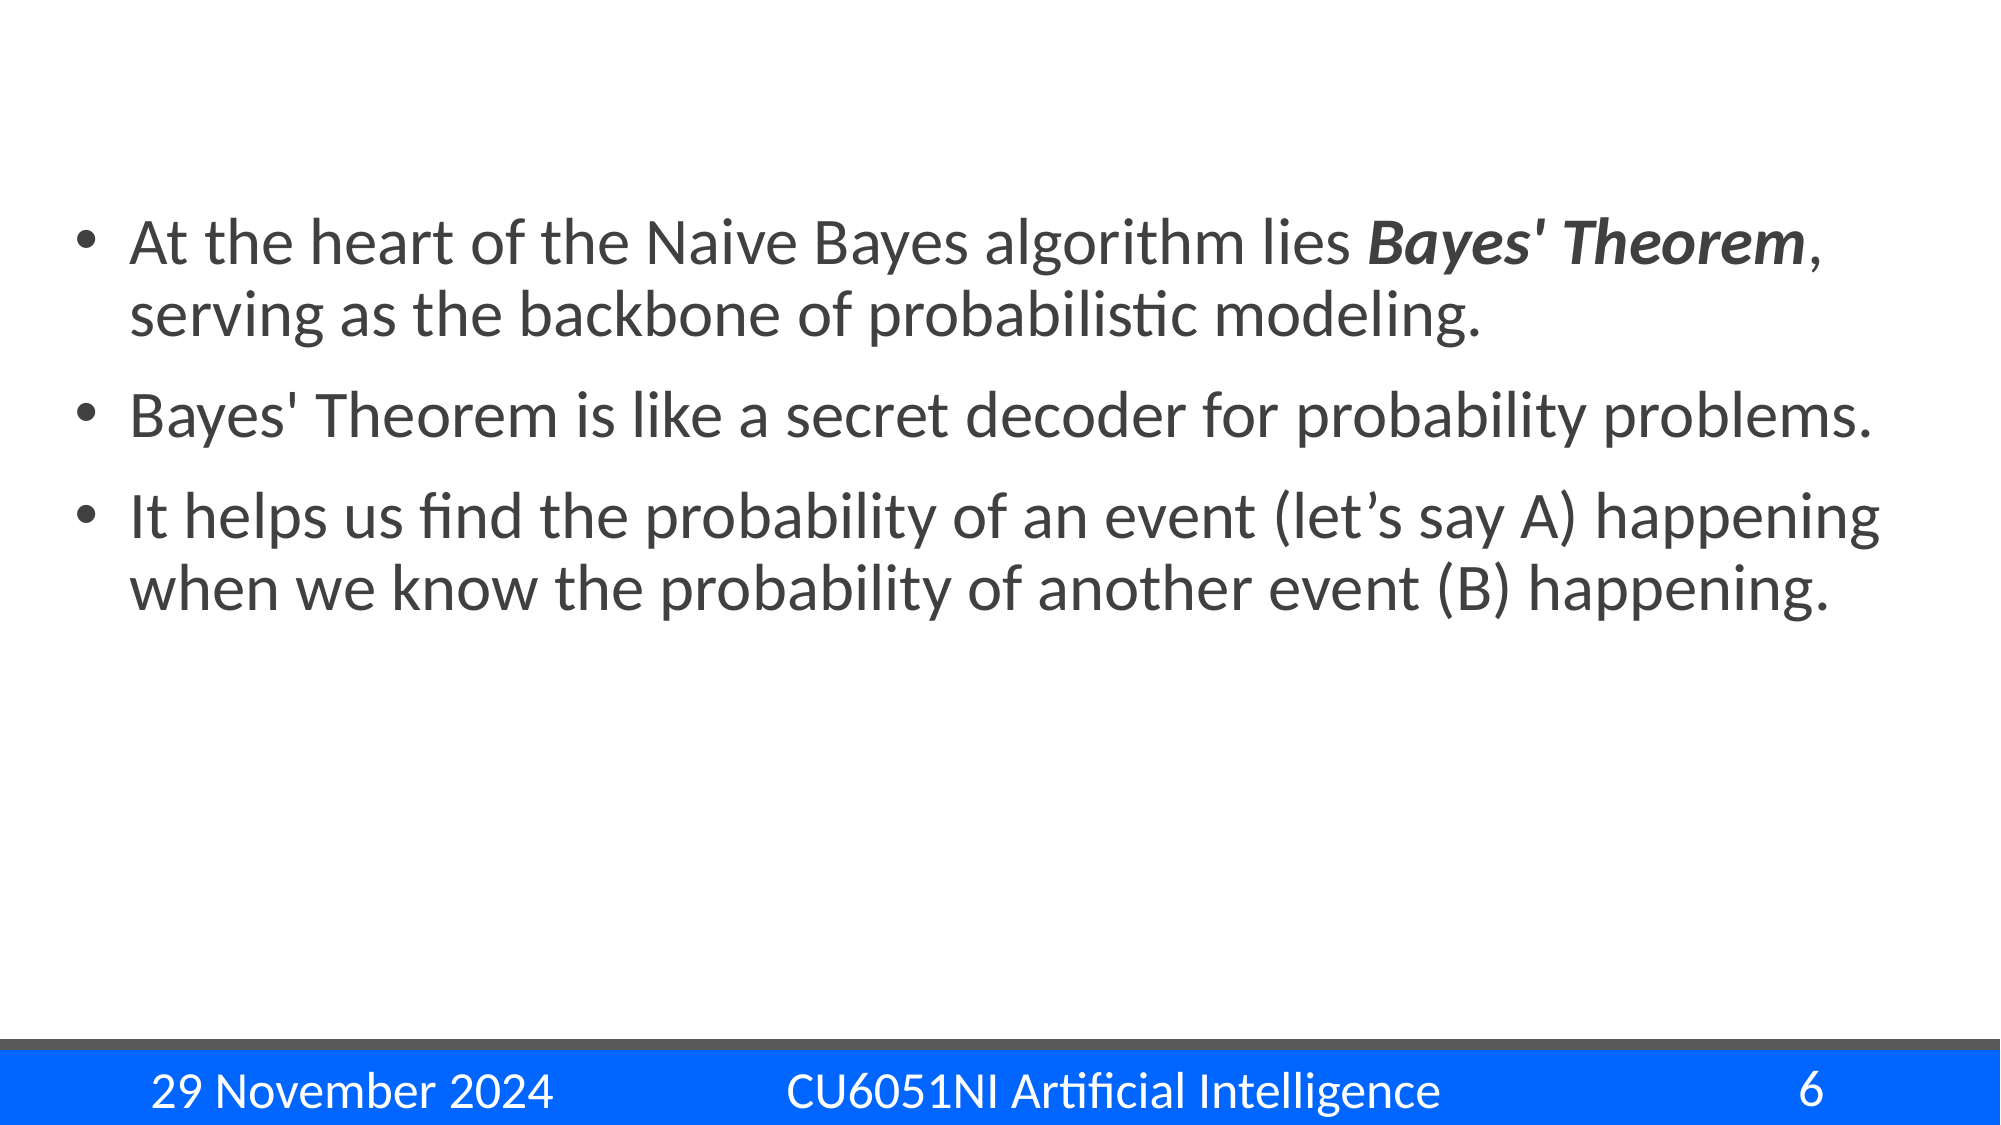

#
At the heart of the Naive Bayes algorithm lies Bayes' Theorem, serving as the backbone of probabilistic modeling.
Bayes' Theorem is like a secret decoder for probability problems.
It helps us find the probability of an event (let’s say A) happening when we know the probability of another event (B) happening.

6
CU6051NI Artificial Intelligence
29 November 2024